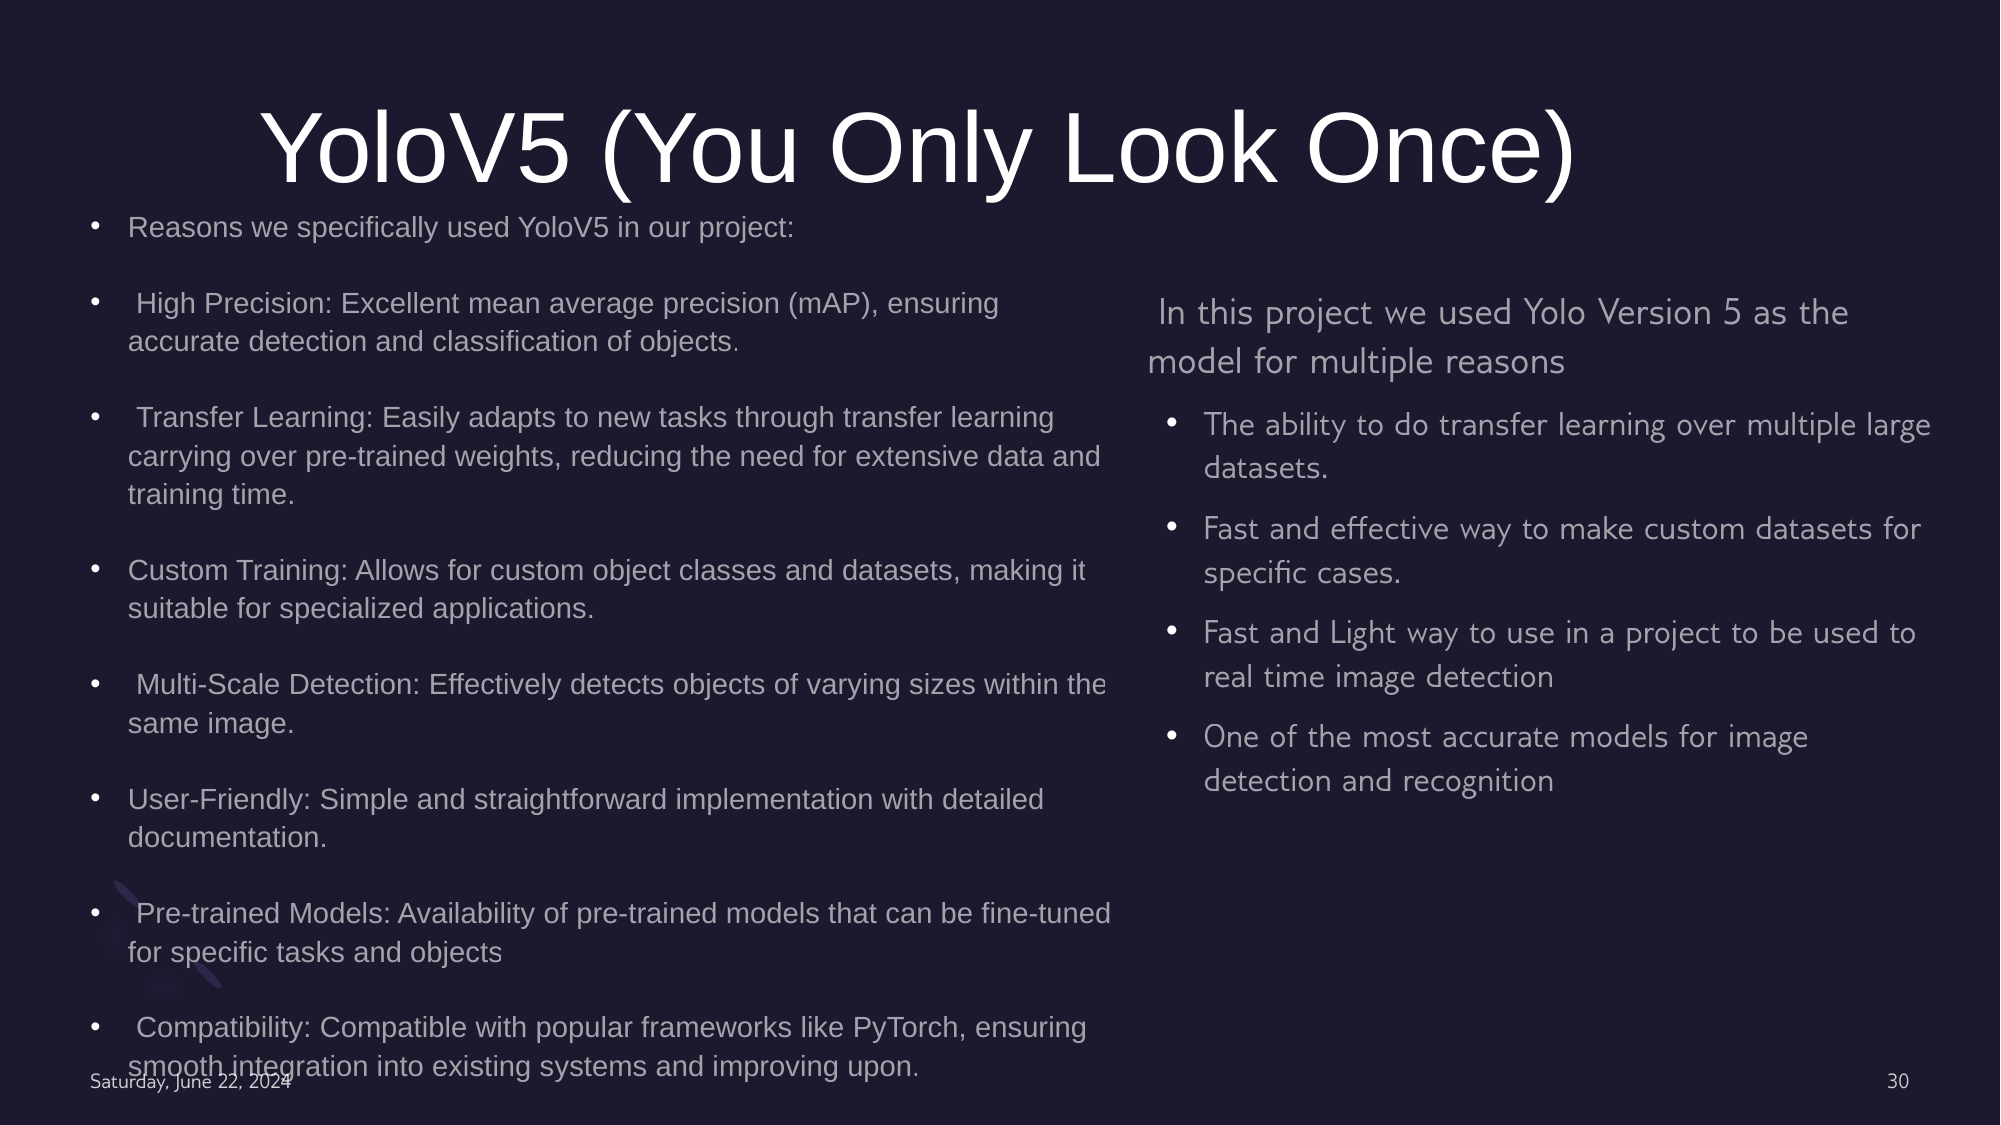

# YoloV5 (You Only Look Once)
Reasons we specifically used YoloV5 in our project:
 High Precision: Excellent mean average precision (mAP), ensuring accurate detection and classification of objects.
 Transfer Learning: Easily adapts to new tasks through transfer learning carrying over pre-trained weights, reducing the need for extensive data and training time.
Custom Training: Allows for custom object classes and datasets, making it suitable for specialized applications.
 Multi-Scale Detection: Effectively detects objects of varying sizes within the same image.
User-Friendly: Simple and straightforward implementation with detailed documentation.
 Pre-trained Models: Availability of pre-trained models that can be fine-tuned for specific tasks and objects
 Compatibility: Compatible with popular frameworks like PyTorch, ensuring smooth integration into existing systems and improving upon.
 In this project we used Yolo Version 5 as the model for multiple reasons
The ability to do transfer learning over multiple large datasets.
Fast and effective way to make custom datasets for specific cases.
Fast and Light way to use in a project to be used to real time image detection
One of the most accurate models for image detection and recognition
Saturday, June 22, 2024
30